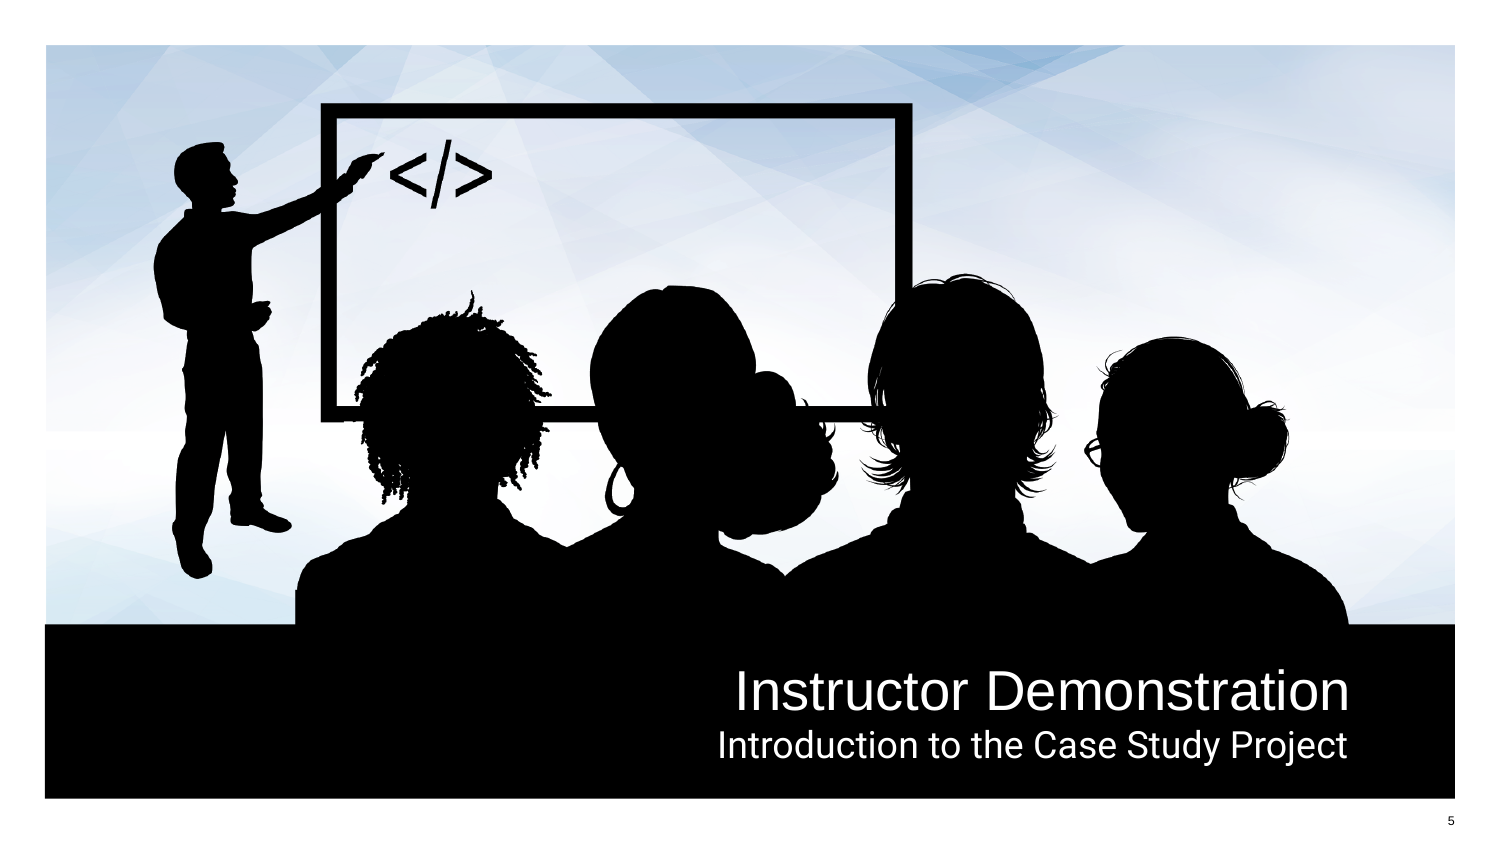

# Introduction to the Case Study Project
5